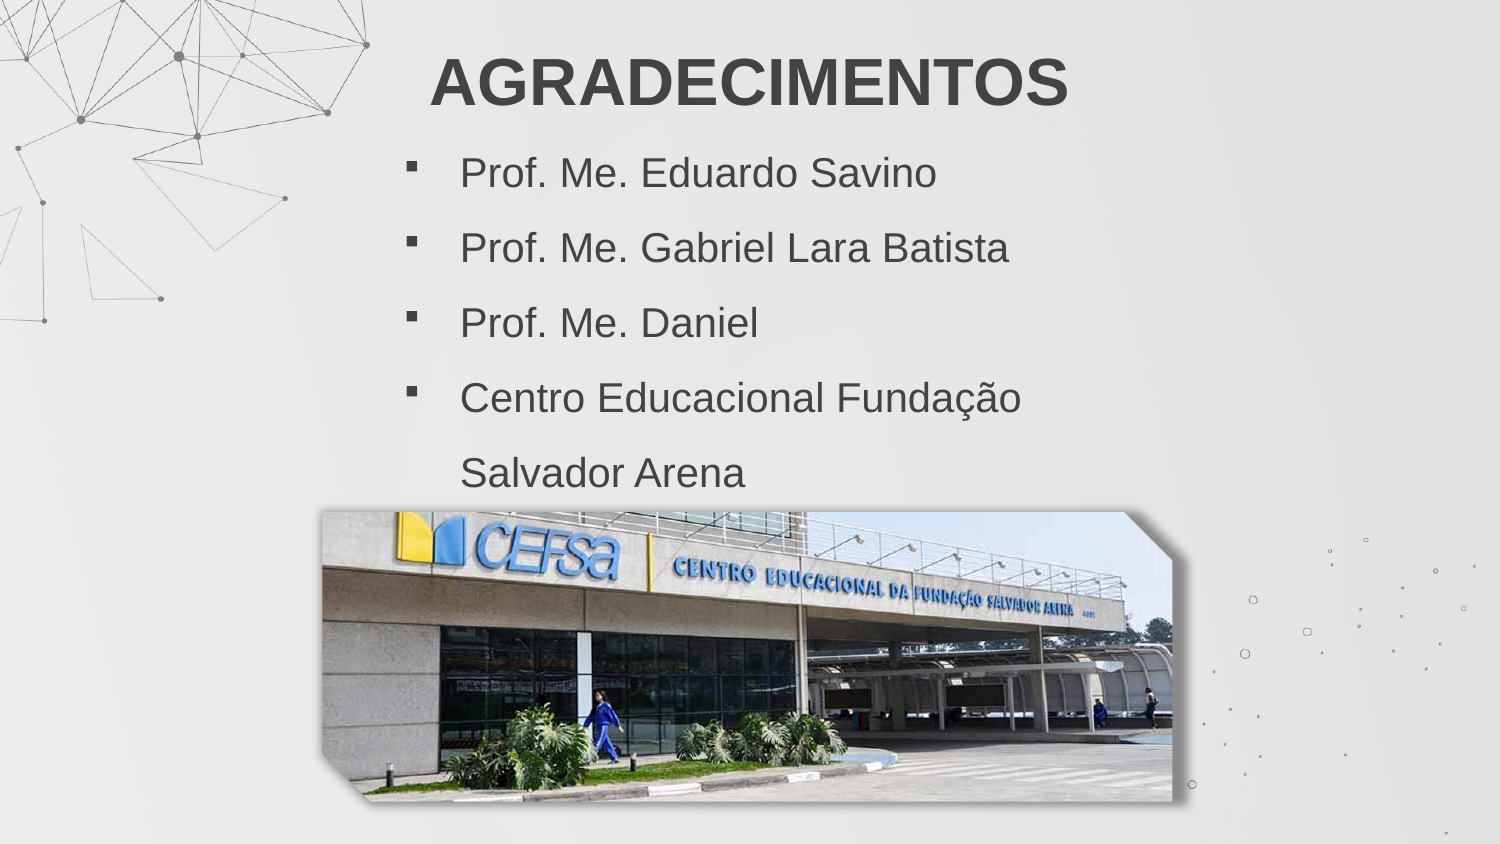

# AGRADECIMENTOS
Prof. Me. Eduardo Savino
Prof. Me. Gabriel Lara Batista
Prof. Me. Daniel
Centro Educacional Fundação Salvador Arena